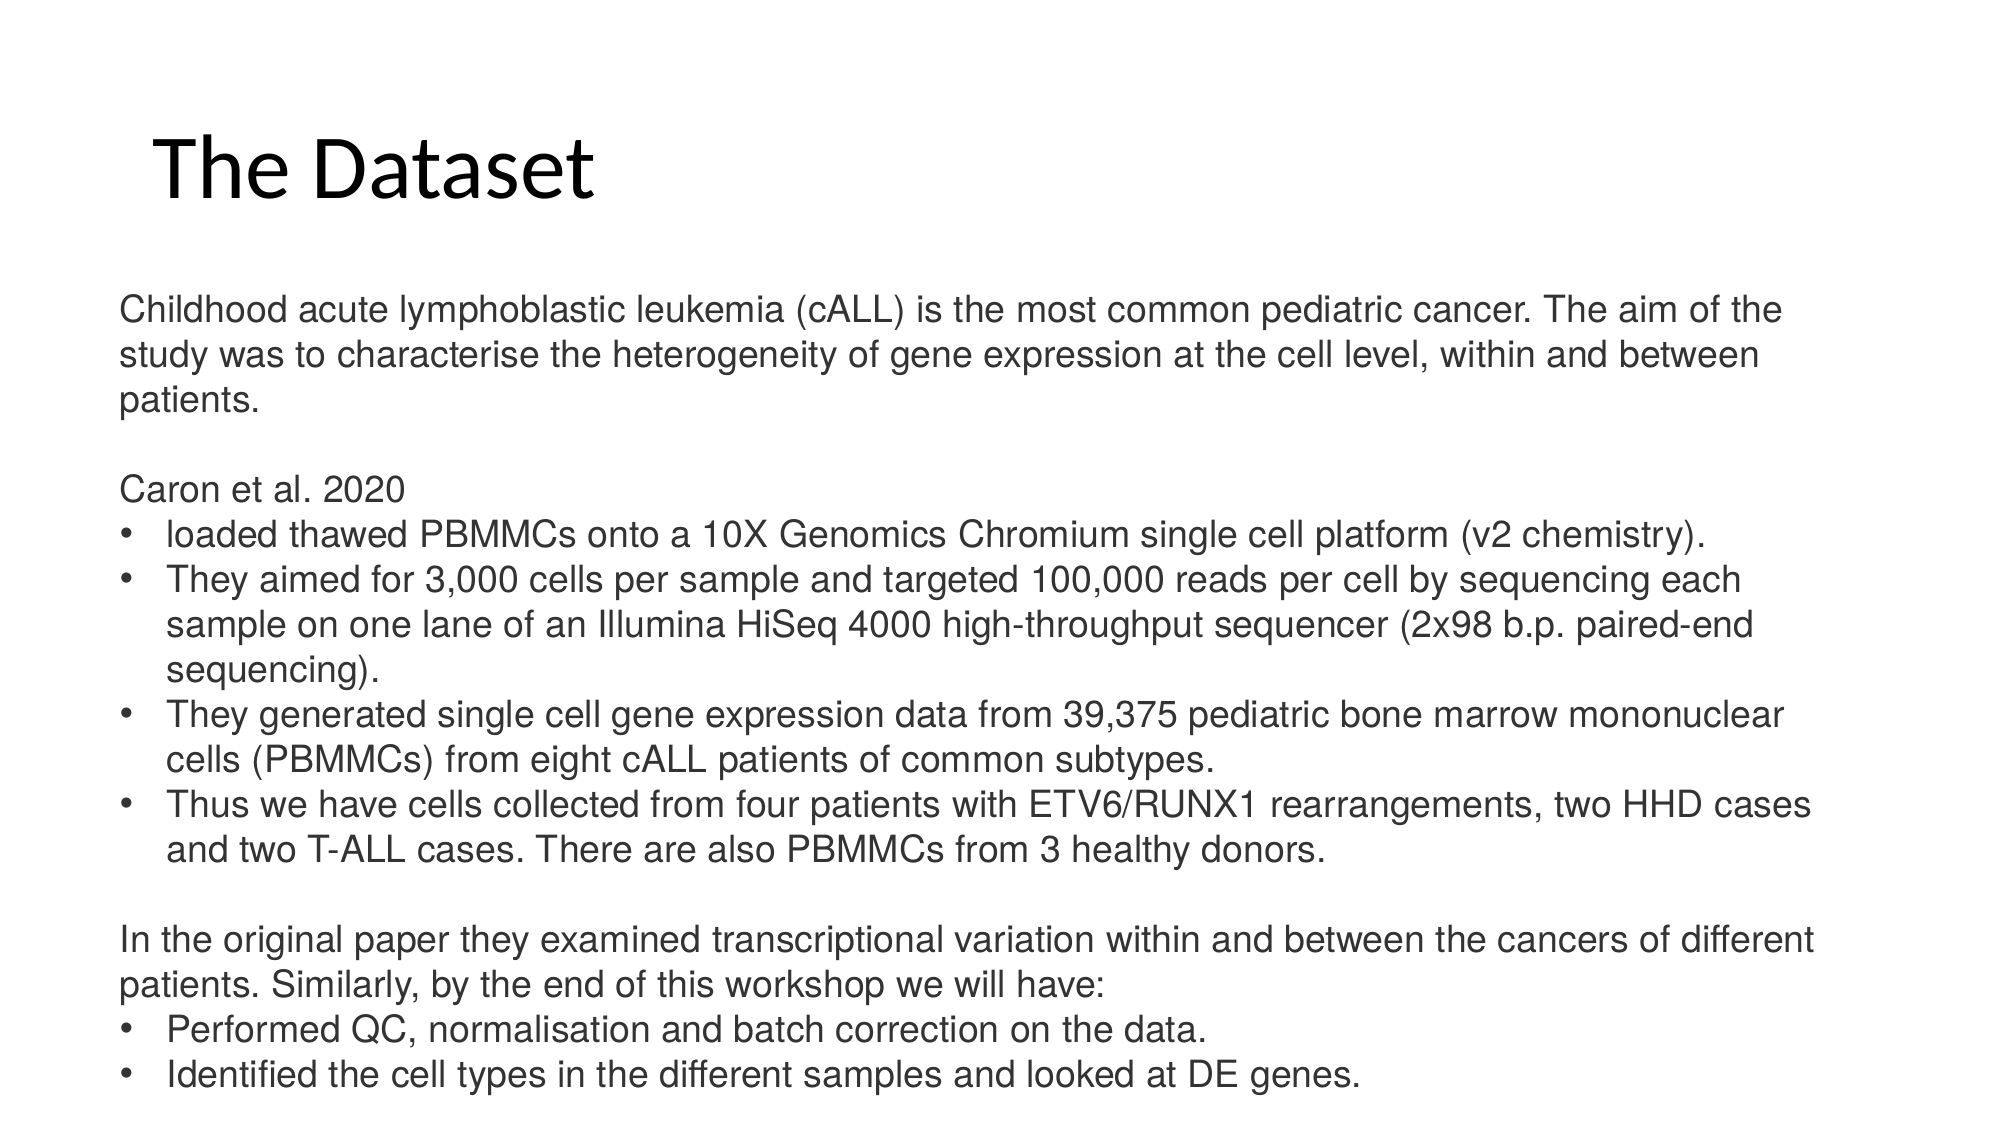

# The Dataset
Childhood acute lymphoblastic leukemia (cALL) is the most common pediatric cancer. The aim of the study was to characterise the heterogeneity of gene expression at the cell level, within and between patients.

Caron et al. 2020
loaded thawed PBMMCs onto a 10X Genomics Chromium single cell platform (v2 chemistry).
They aimed for 3,000 cells per sample and targeted 100,000 reads per cell by sequencing each sample on one lane of an Illumina HiSeq 4000 high-throughput sequencer (2x98 b.p. paired-end sequencing).
They generated single cell gene expression data from 39,375 pediatric bone marrow mononuclear cells (PBMMCs) from eight cALL patients of common subtypes.
Thus we have cells collected from four patients with ETV6/RUNX1 rearrangements, two HHD cases and two T-ALL cases. There are also PBMMCs from 3 healthy donors.

In the original paper they examined transcriptional variation within and between the cancers of different patients. Similarly, by the end of this workshop we will have:
Performed QC, normalisation and batch correction on the data.
Identified the cell types in the different samples and looked at DE genes.